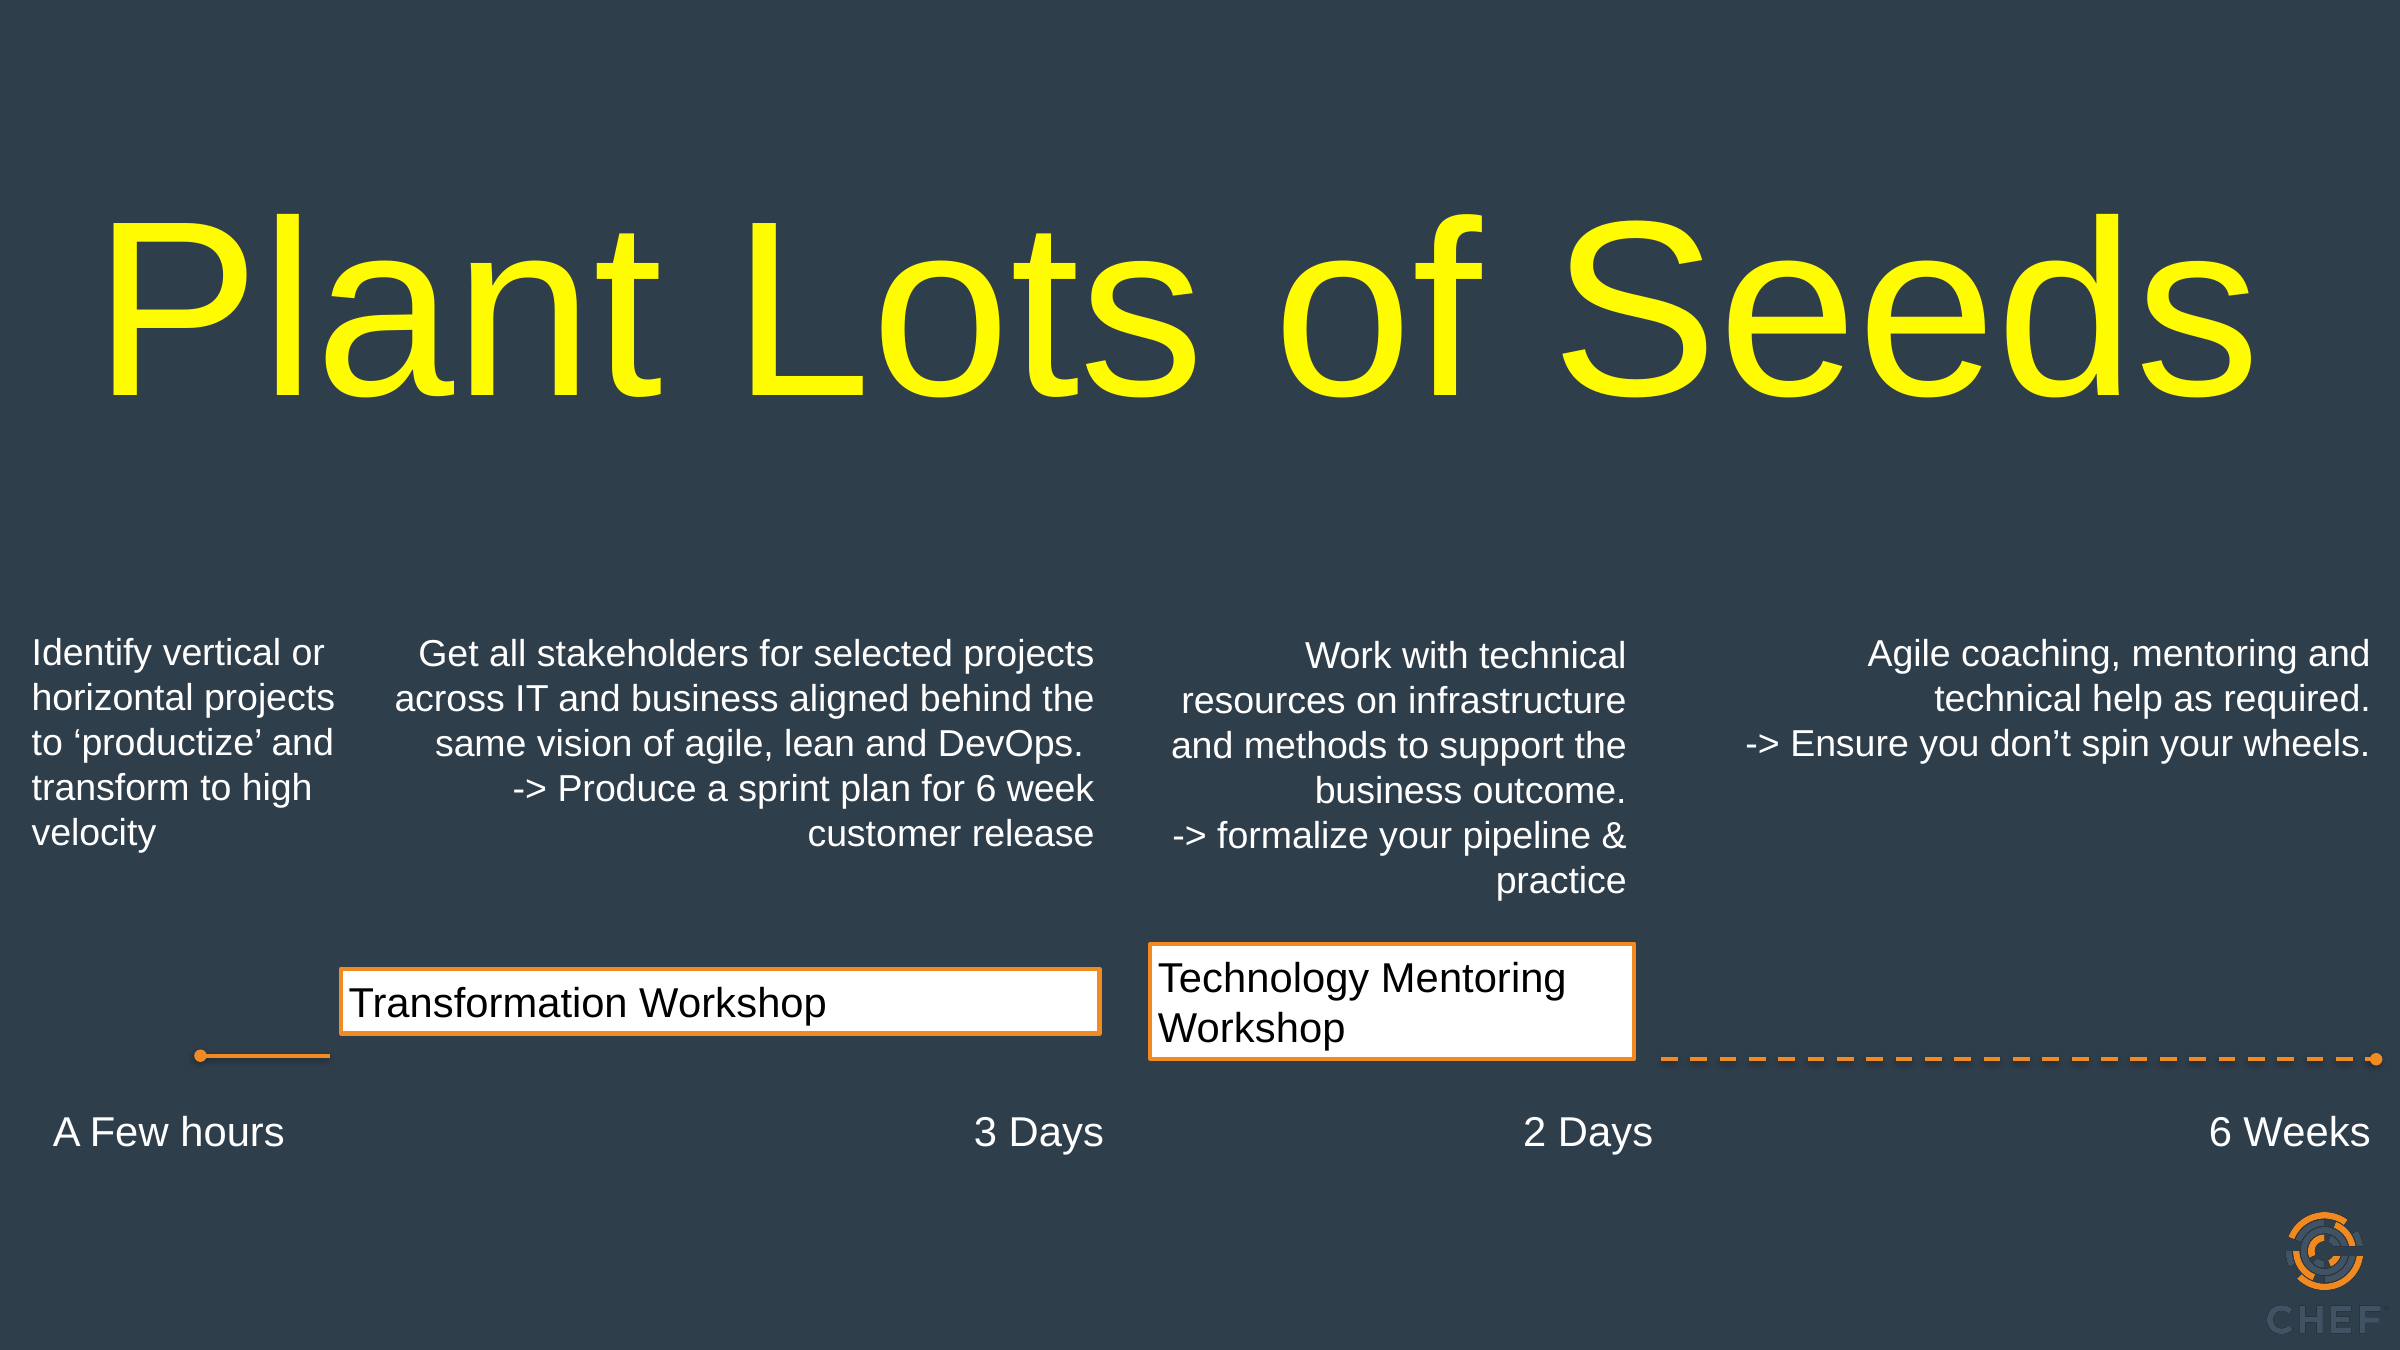

Plant Lots of Seeds
Identify vertical or horizontal projects to ‘productize’ and transform to high velocity
Get all stakeholders for selected projects across IT and business aligned behind the same vision of agile, lean and DevOps.
-> Produce a sprint plan for 6 week customer release
Agile coaching, mentoring and technical help as required.
-> Ensure you don’t spin your wheels.
Work with technical resources on infrastructure and methods to support the business outcome.
-> formalize your pipeline & practice
Transformation Workshop
Technology Mentoring Workshop

A Few hours
3 Days
2 Days
6 Weeks